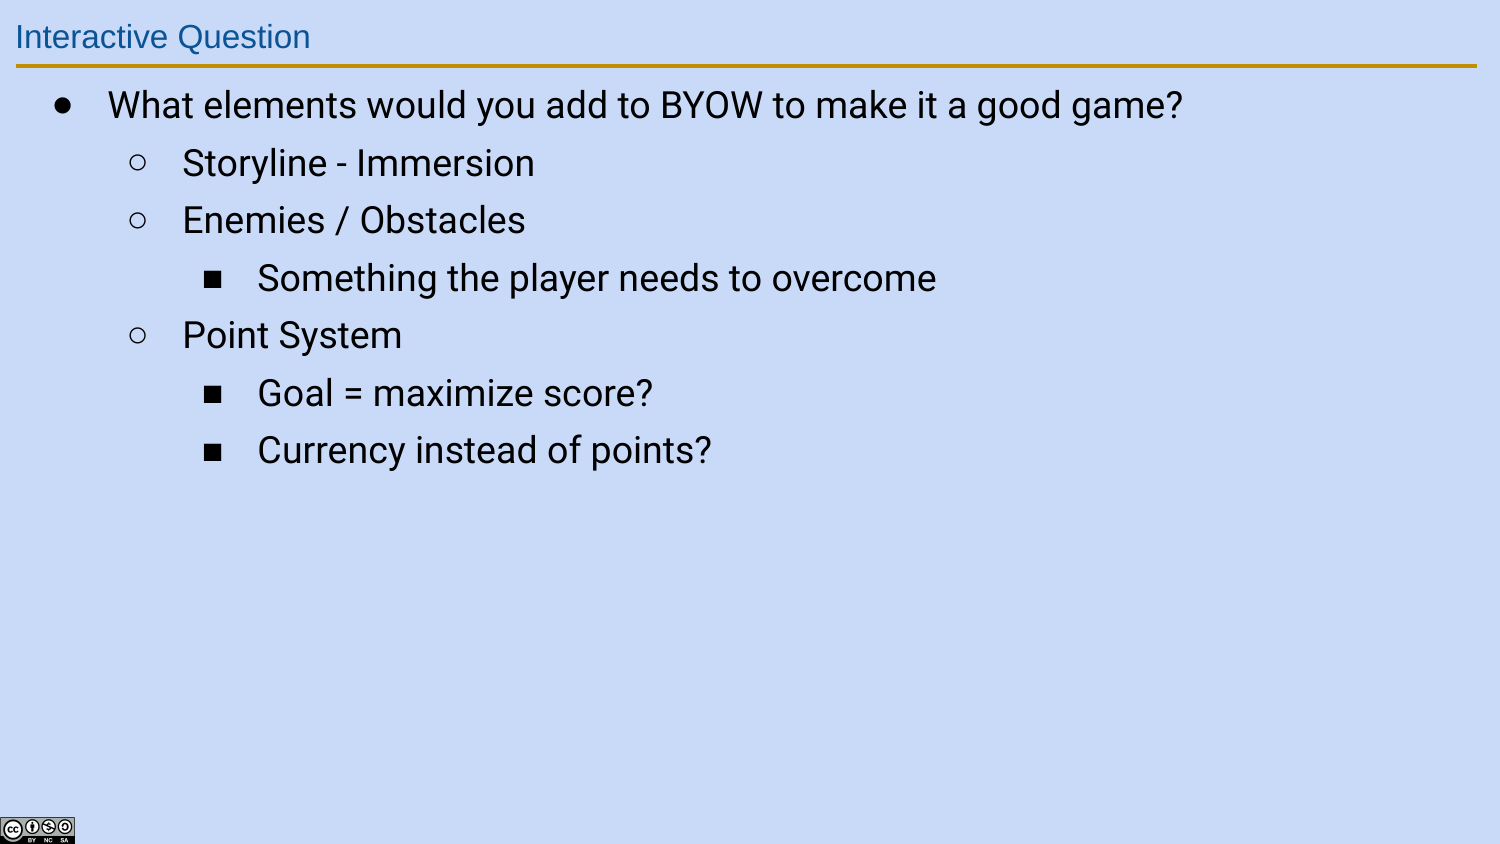

# Interactive Question
What elements would you add to BYOW to make it a good game?
Storyline - Immersion
Enemies / Obstacles
Something the player needs to overcome
Point System
Goal = maximize score?
Currency instead of points?